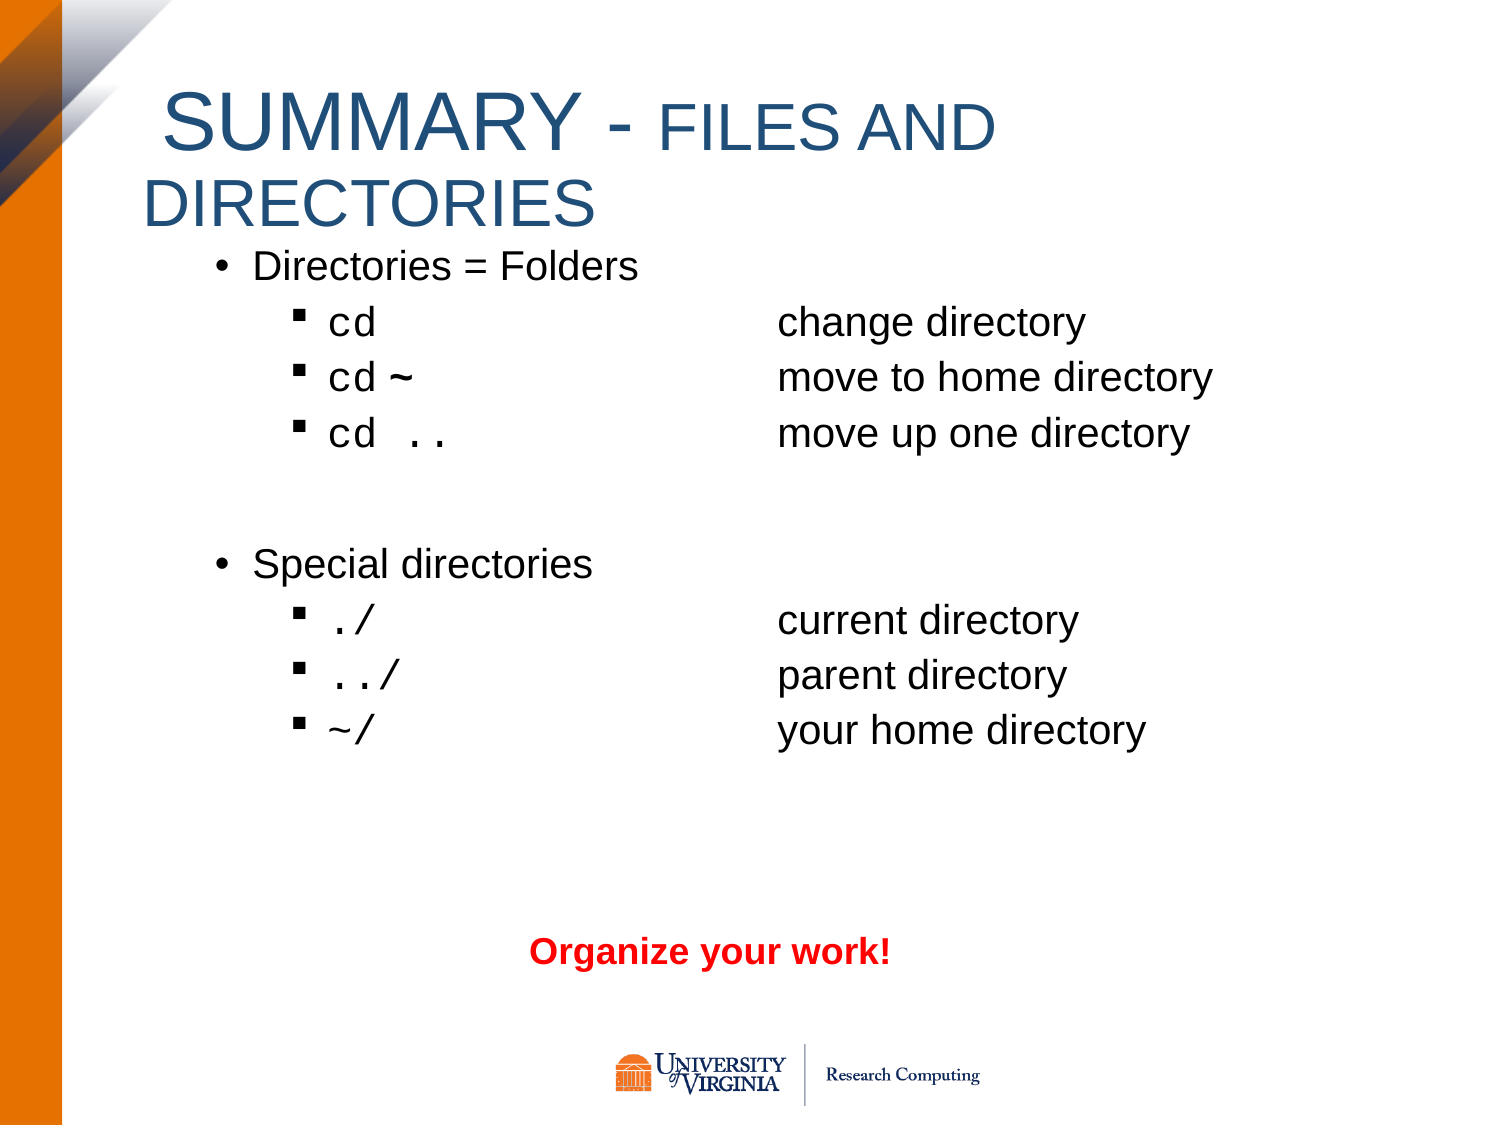

Summary - FILES AND DIRECTORIES
Directories = Folders
cd			change directory
cd ~ 			move to home directory
cd ..			move up one directory

Special directories
./			current directory
../			parent directory
~/			your home directory
Organize your work!